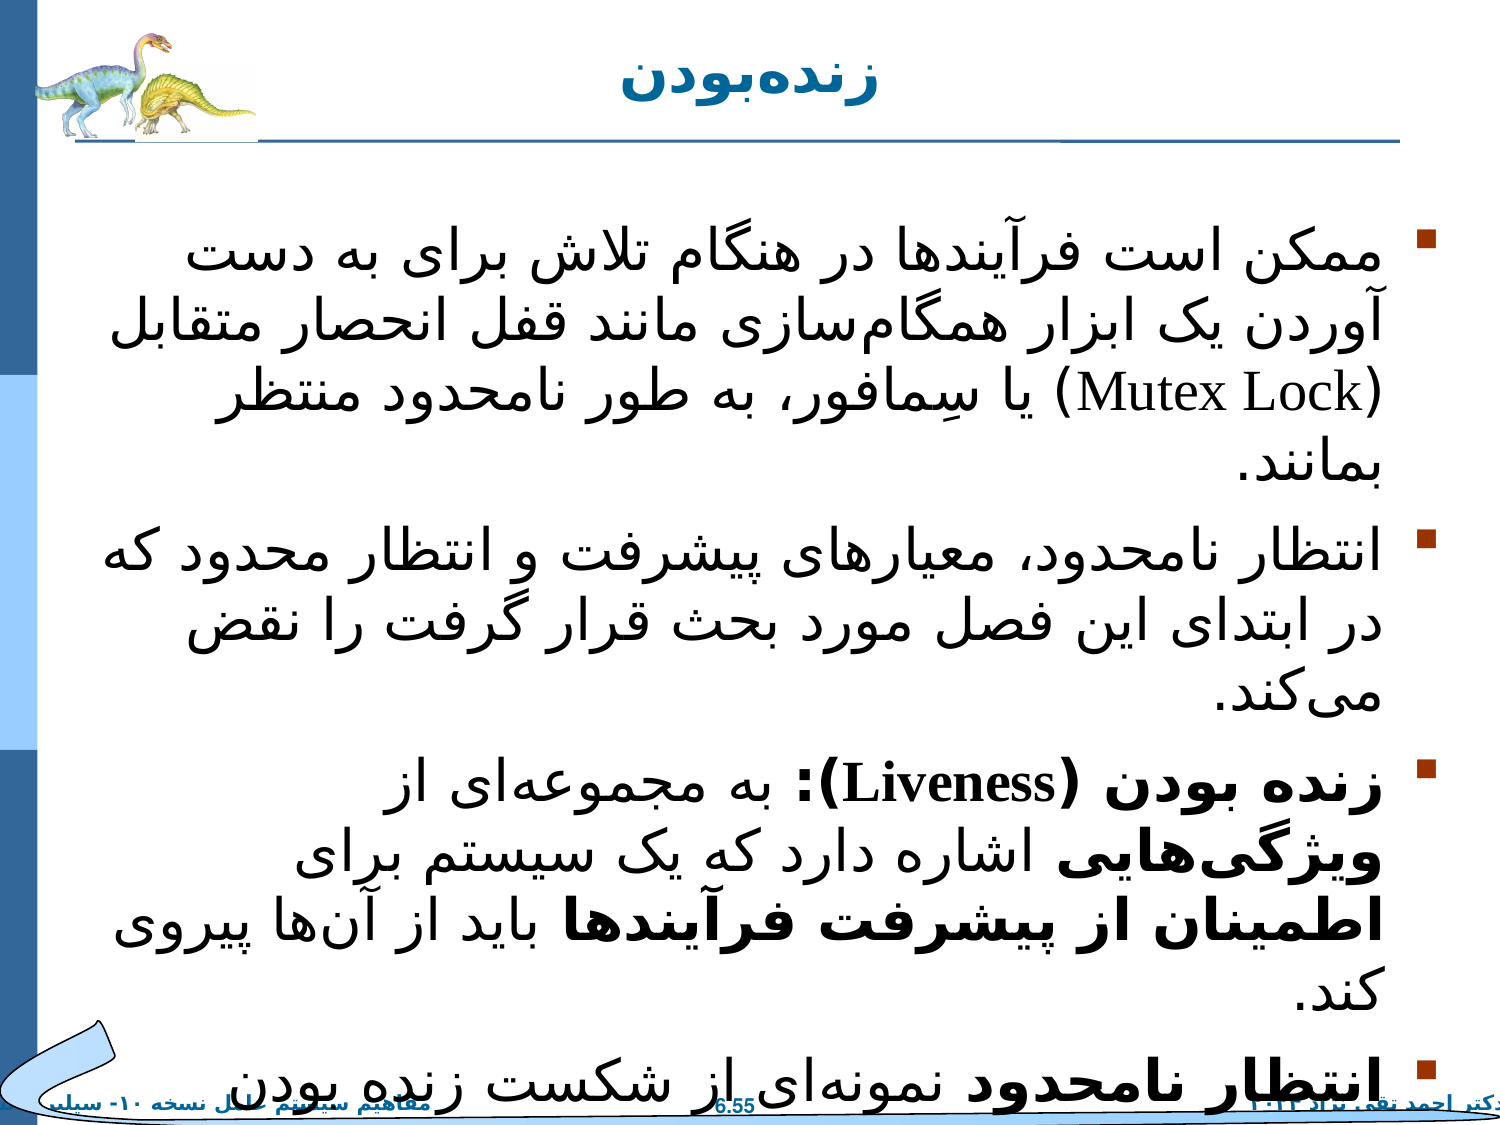

# زنده‌بودن
ممکن است فرآیندها در هنگام تلاش برای به دست آوردن یک ابزار همگام‌سازی مانند قفل انحصار متقابل (Mutex Lock) یا سِمافور، به طور نامحدود منتظر بمانند.
انتظار نامحدود، معیارهای پیشرفت و انتظار محدود که در ابتدای این فصل مورد بحث قرار گرفت را نقض می‌کند.
زنده بودن (Liveness): به مجموعه‌ای از ویژگی‌هایی اشاره دارد که یک سیستم برای اطمینان از پیشرفت فرآیندها باید از آن‌ها پیروی کند.
انتظار نامحدود نمونه‌ای از شکست زنده بودن (Liveness Failure) است.